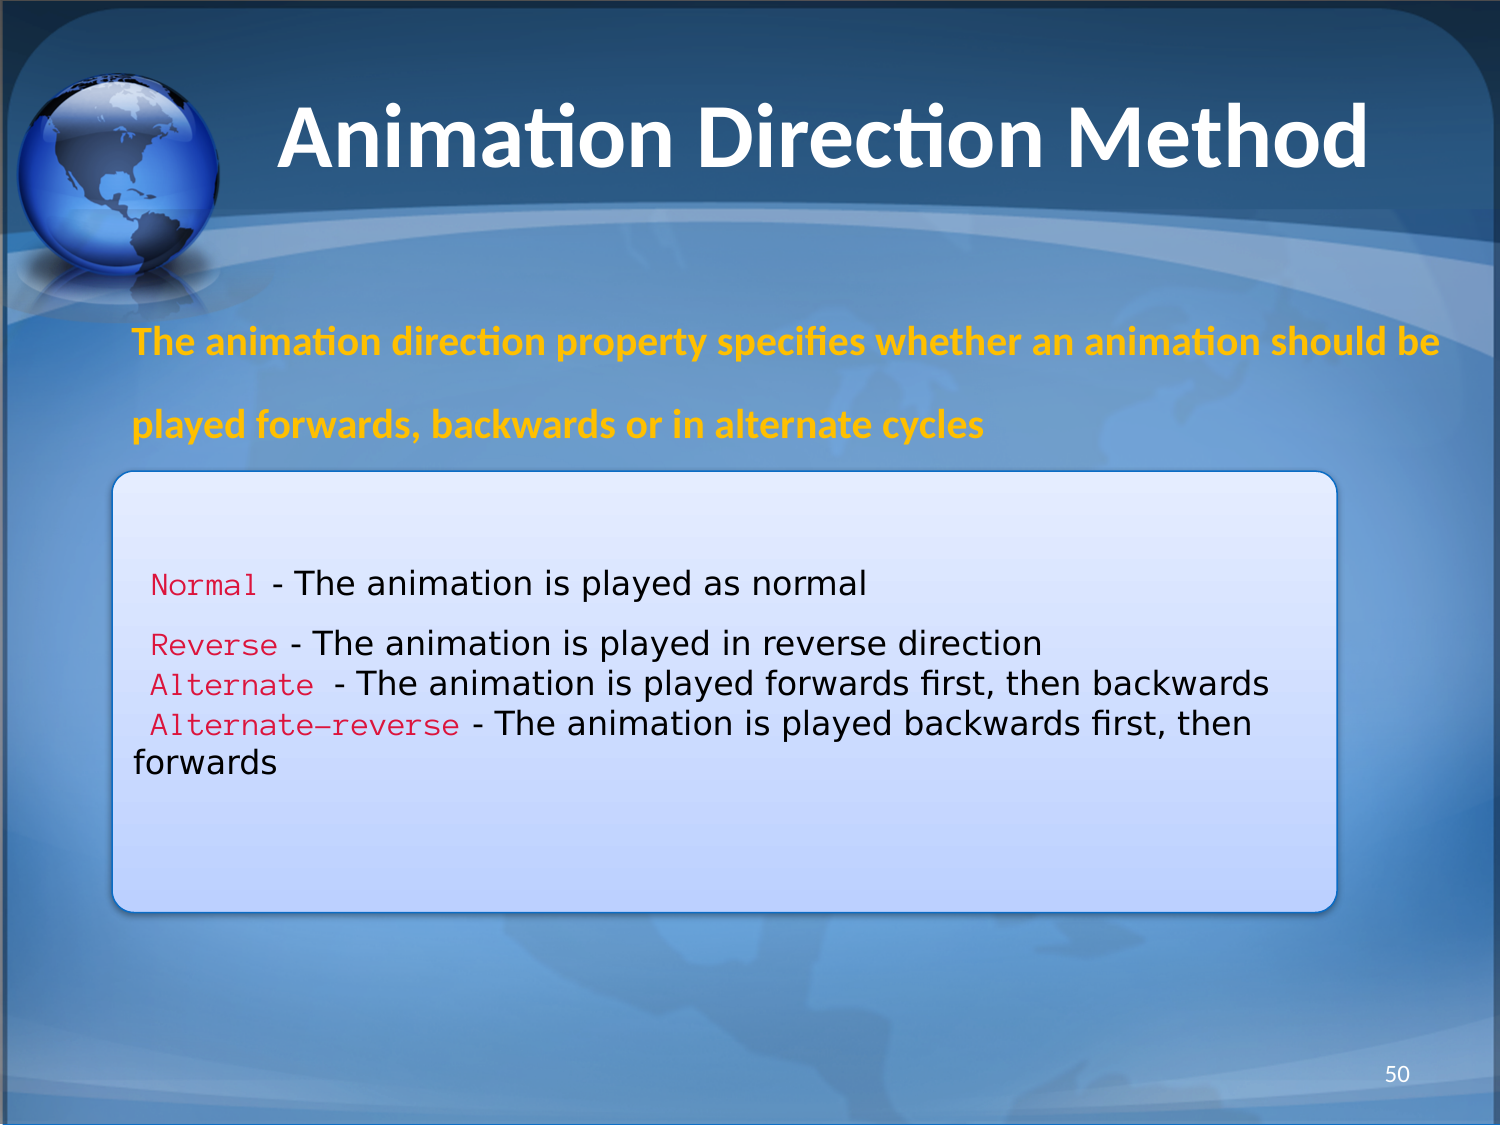

# Animation Direction Method
The animation direction property specifies whether an animation should be
played forwards, backwards or in alternate cycles
Normal - The animation is played as normal
Reverse - The animation is played in reverse direction
 Alternate - The animation is played forwards first, then backwards
 Alternate-reverse - The animation is played backwards first, then      forwards

50